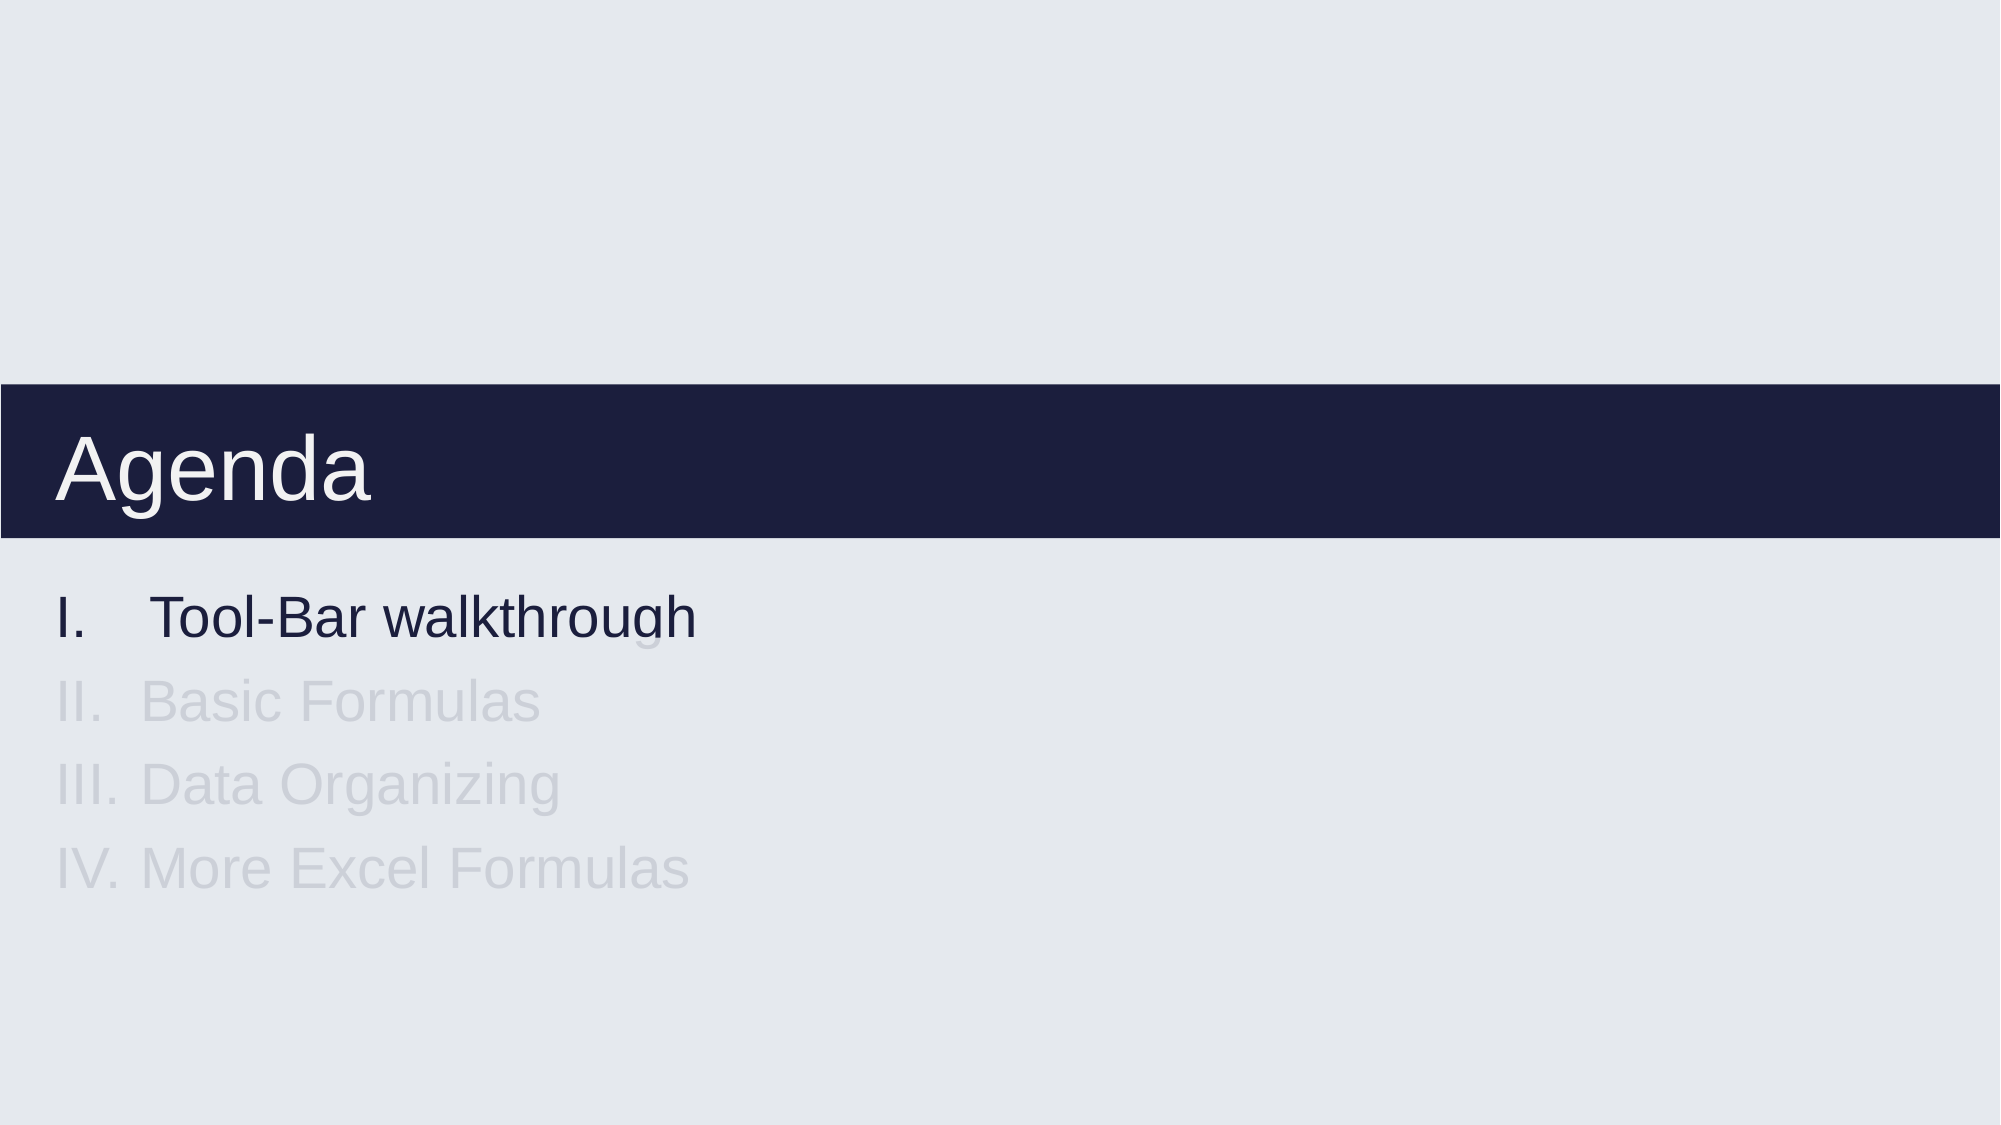

# Agenda

Tool-Bar walkthrough
Basic Formulas
Data Organizing
More Excel Formulas